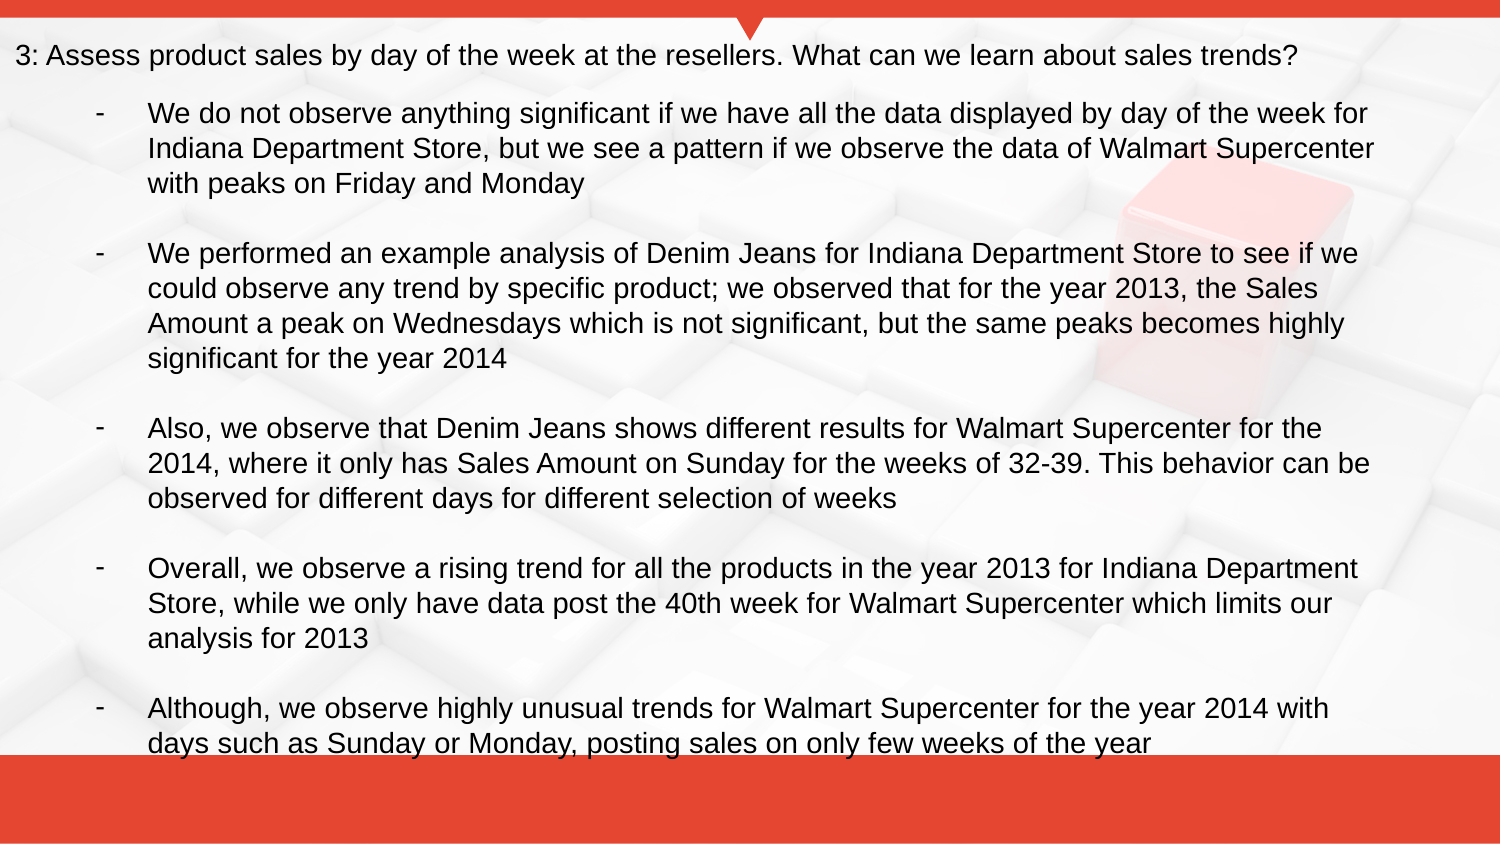

3: Assess product sales by day of the week at the resellers. What can we learn about sales trends?
We do not observe anything significant if we have all the data displayed by day of the week for Indiana Department Store, but we see a pattern if we observe the data of Walmart Supercenter with peaks on Friday and Monday
We performed an example analysis of Denim Jeans for Indiana Department Store to see if we could observe any trend by specific product; we observed that for the year 2013, the Sales Amount a peak on Wednesdays which is not significant, but the same peaks becomes highly significant for the year 2014

Also, we observe that Denim Jeans shows different results for Walmart Supercenter for the 2014, where it only has Sales Amount on Sunday for the weeks of 32-39. This behavior can be observed for different days for different selection of weeks

Overall, we observe a rising trend for all the products in the year 2013 for Indiana Department Store, while we only have data post the 40th week for Walmart Supercenter which limits our analysis for 2013
Although, we observe highly unusual trends for Walmart Supercenter for the year 2014 with days such as Sunday or Monday, posting sales on only few weeks of the year